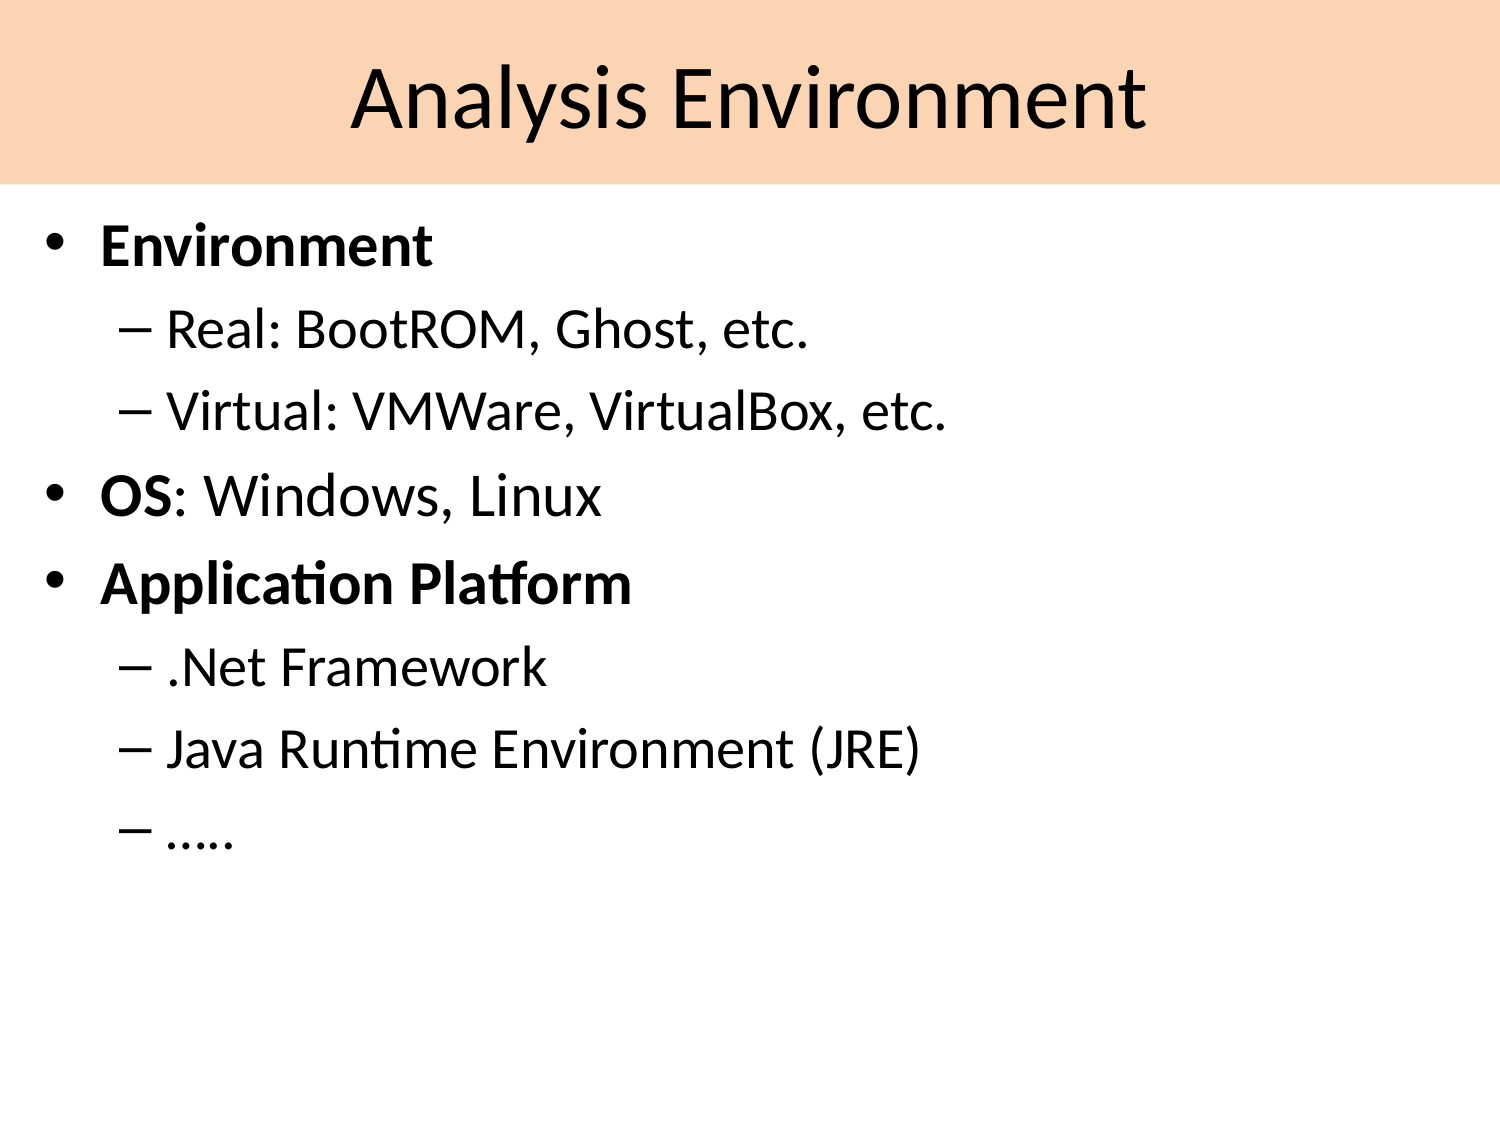

# Analysis Environment
Environment
Real: BootROM, Ghost, etc.
Virtual: VMWare, VirtualBox, etc.
OS: Windows, Linux
Application Platform
.Net Framework
Java Runtime Environment (JRE)
…..